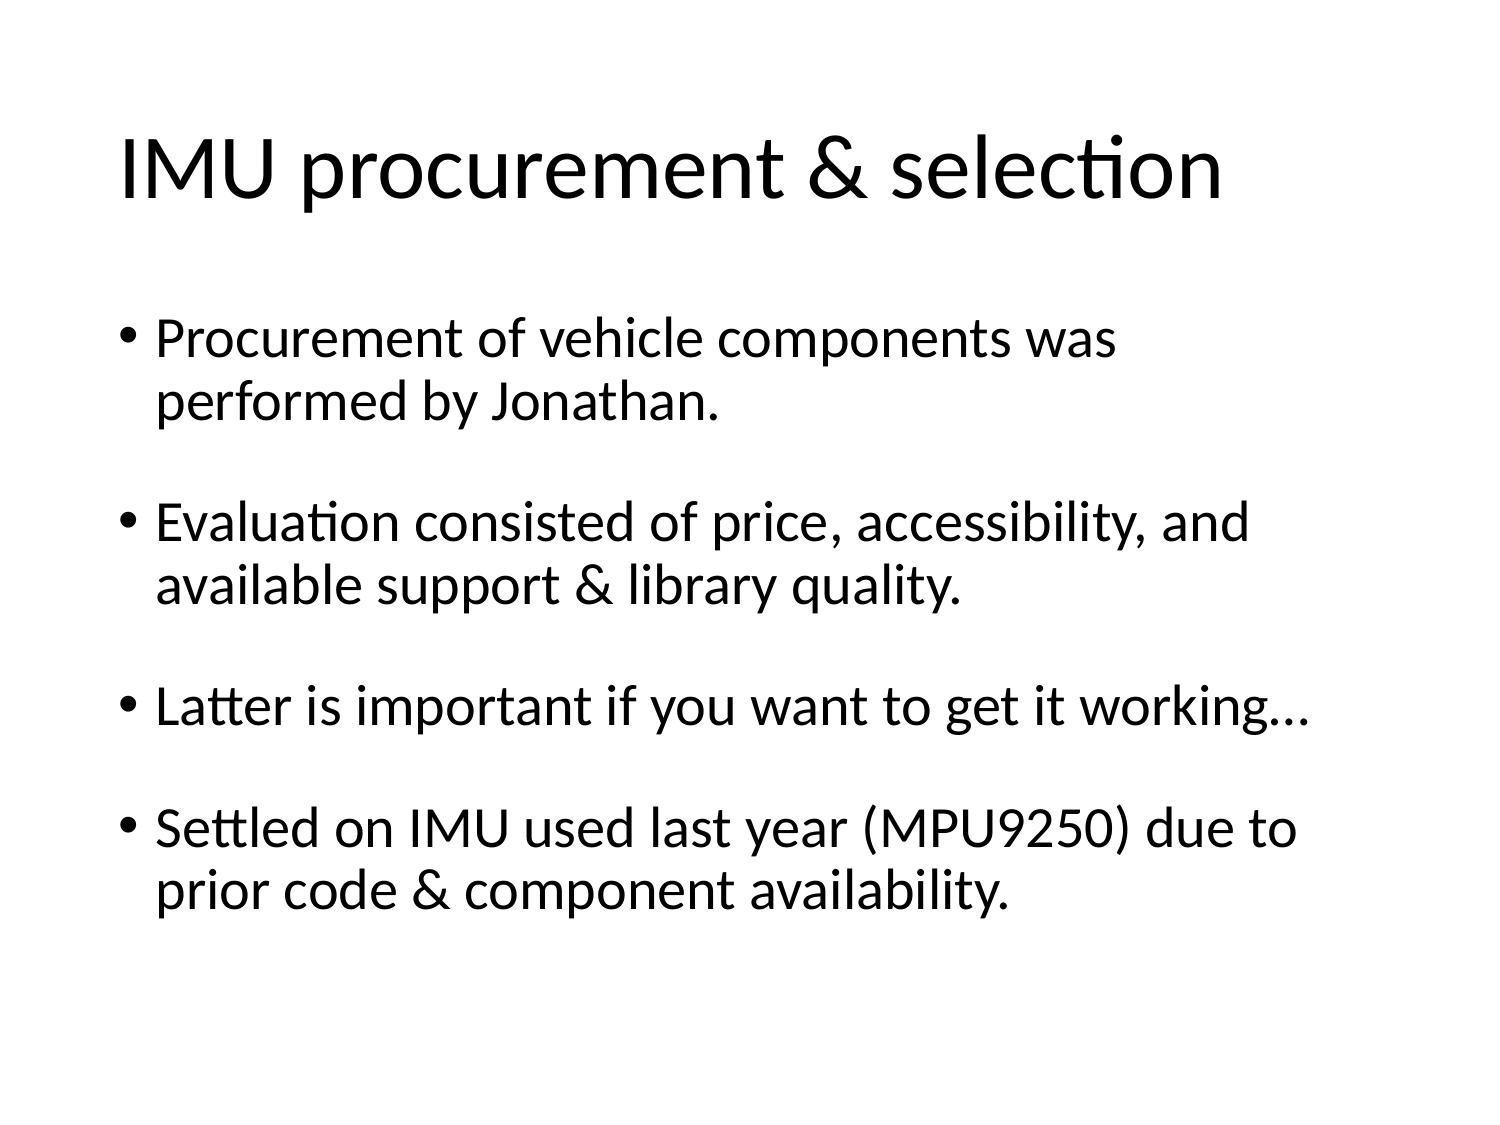

# IMU procurement & selection
Procurement of vehicle components was performed by Jonathan.
Evaluation consisted of price, accessibility, and available support & library quality.
Latter is important if you want to get it working…
Settled on IMU used last year (MPU9250) due to prior code & component availability.